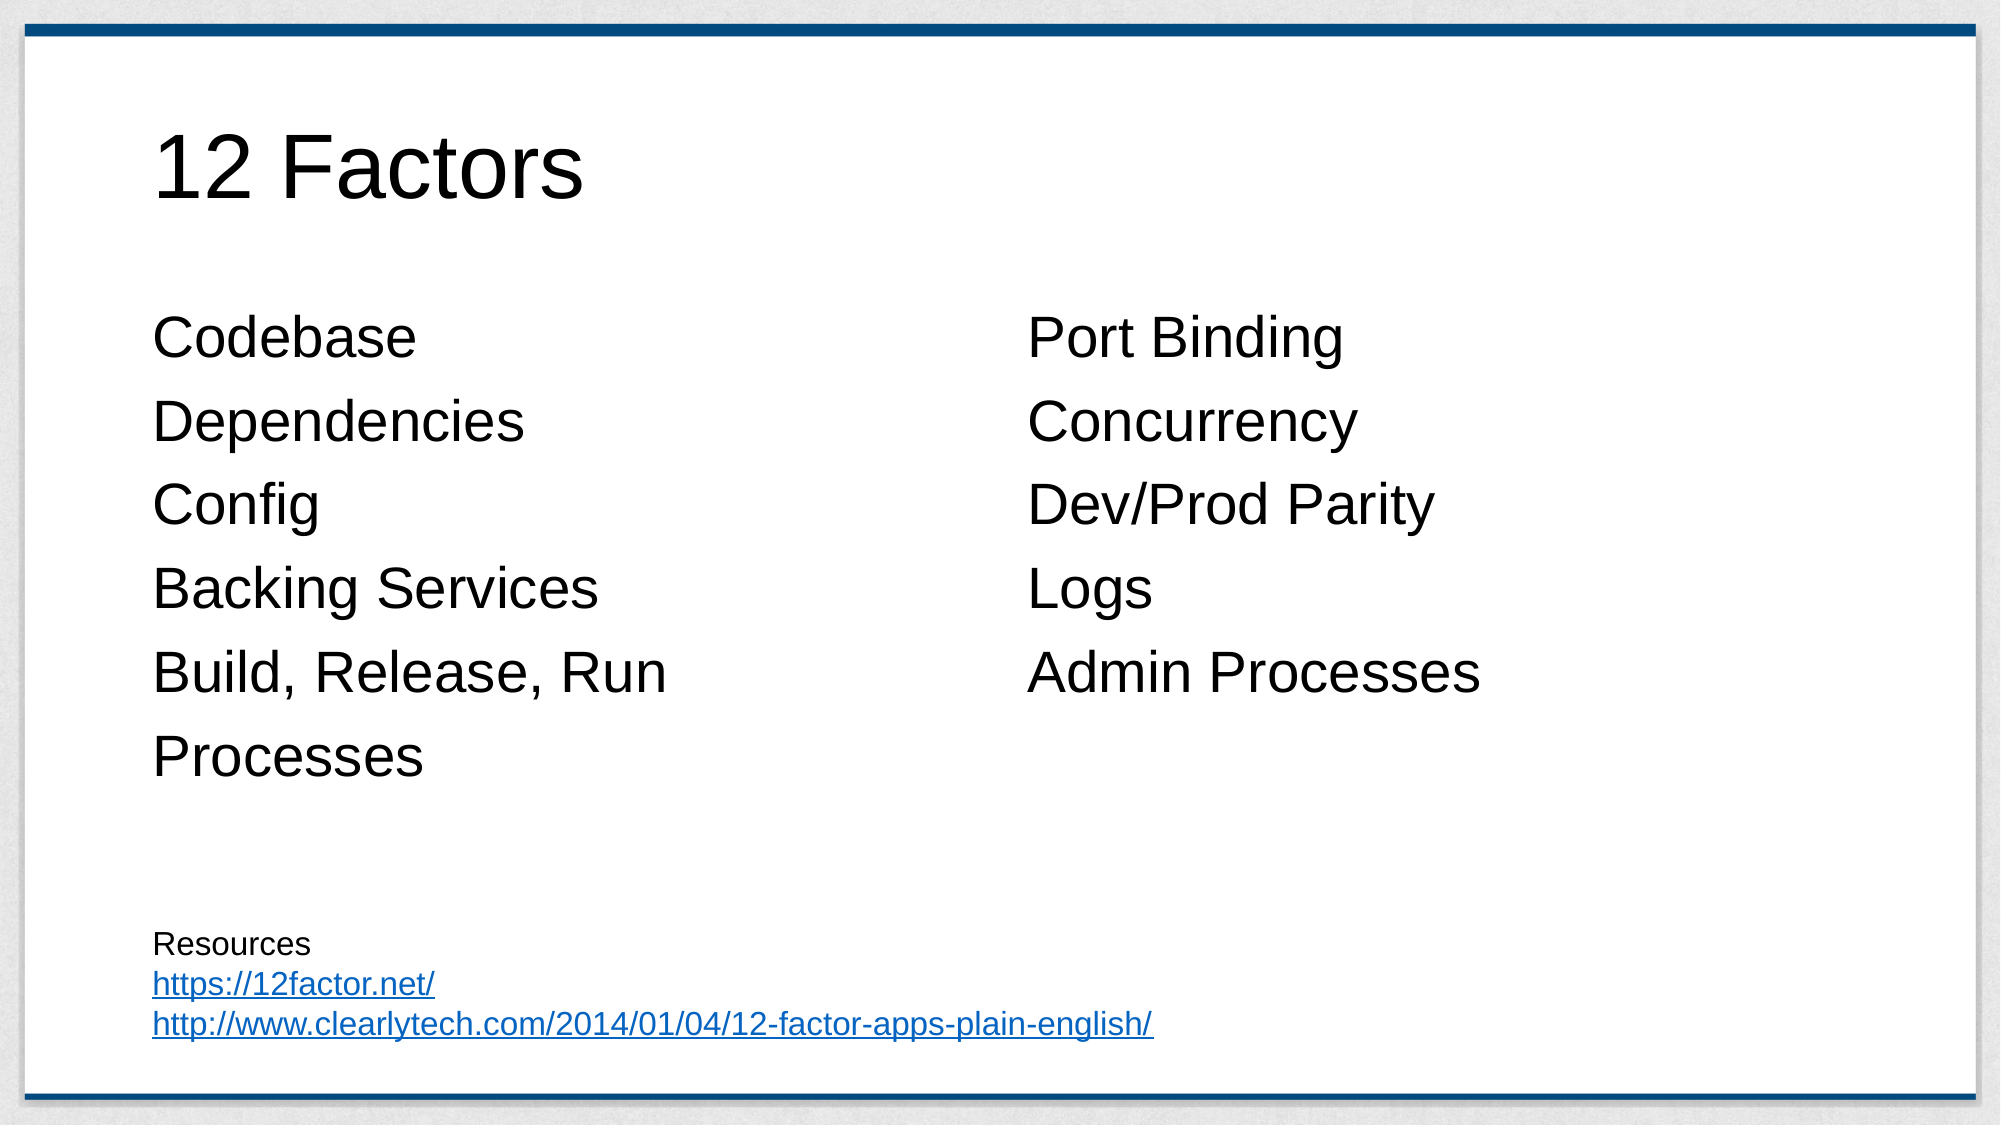

# 12 Factors
Codebase
Dependencies
Config
Backing Services
Build, Release, Run
Processes
Port Binding
Concurrency
Dev/Prod Parity
Logs
Admin Processes
Resources
https://12factor.net/
http://www.clearlytech.com/2014/01/04/12-factor-apps-plain-english/